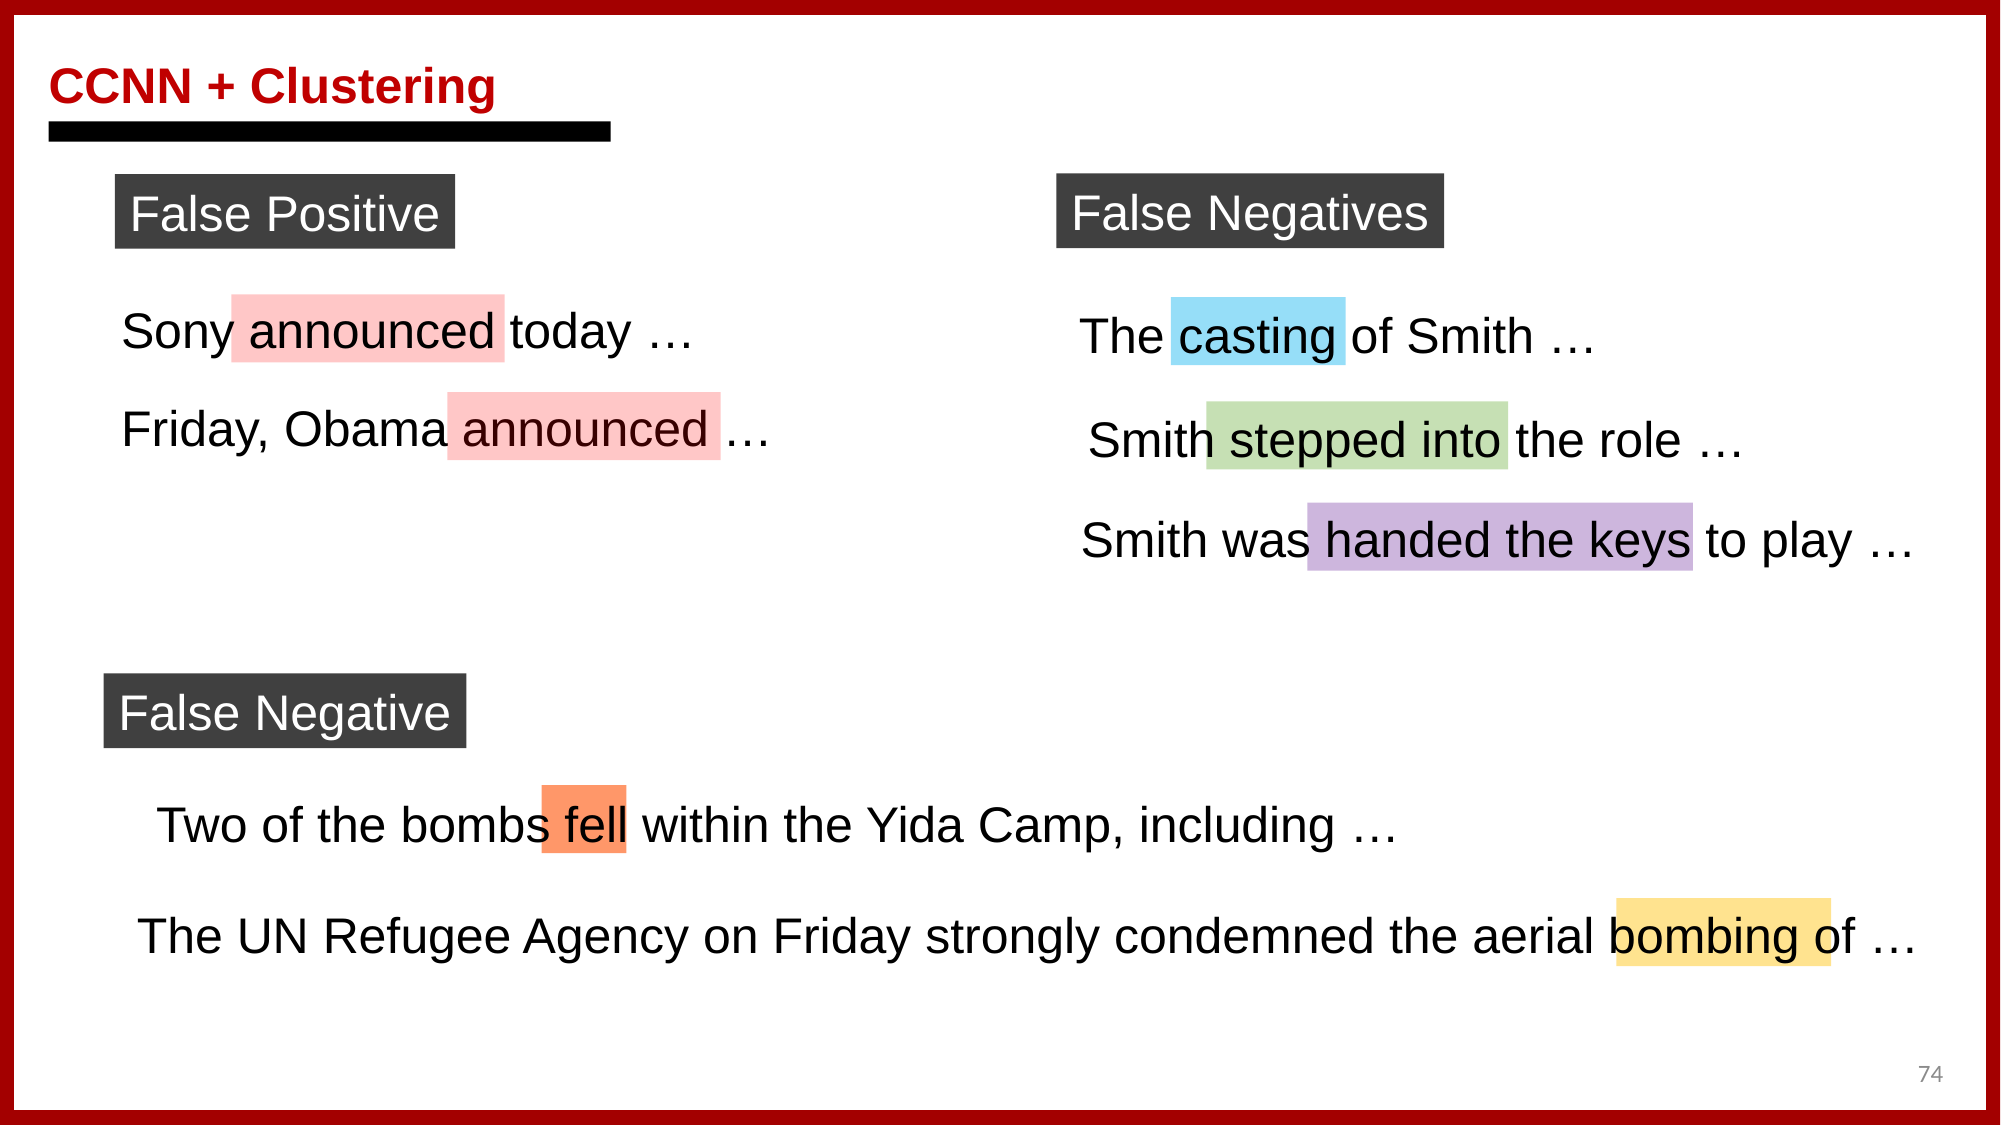

CCNN + Clustering

False Negatives
False Positive
Sony announced today …

The casting of Smith …

Friday, Obama announced …

Smith stepped into the role …

Smith was handed the keys to play …

False Negative
Two of the bombs fell within the Yida Camp, including …

The UN Refugee Agency on Friday strongly condemned the aerial bombing of …

74